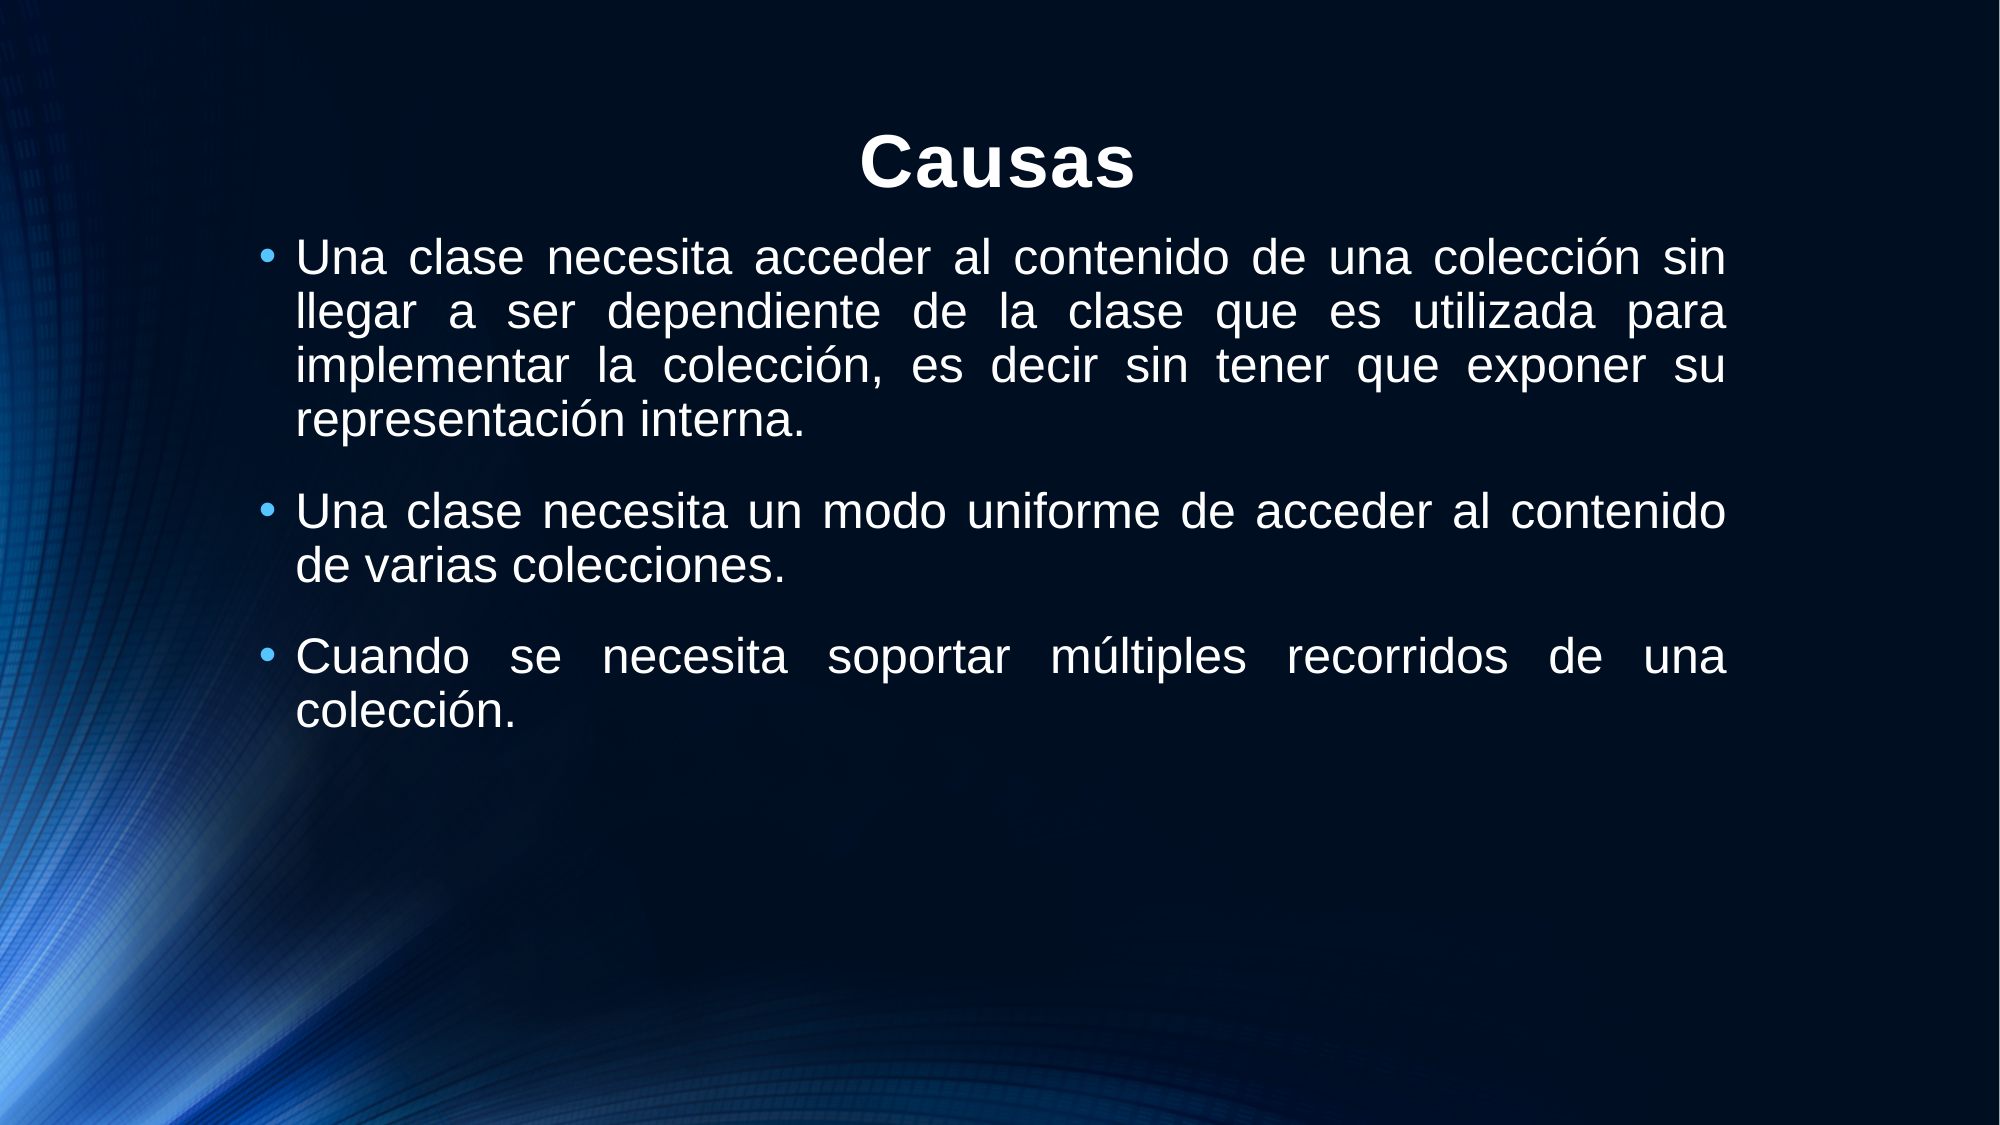

# Causas
Una clase necesita acceder al contenido de una colección sin llegar a ser dependiente de la clase que es utilizada para implementar la colección, es decir sin tener que exponer su representación interna.
Una clase necesita un modo uniforme de acceder al contenido de varias colecciones.
Cuando se necesita soportar múltiples recorridos de una colección.